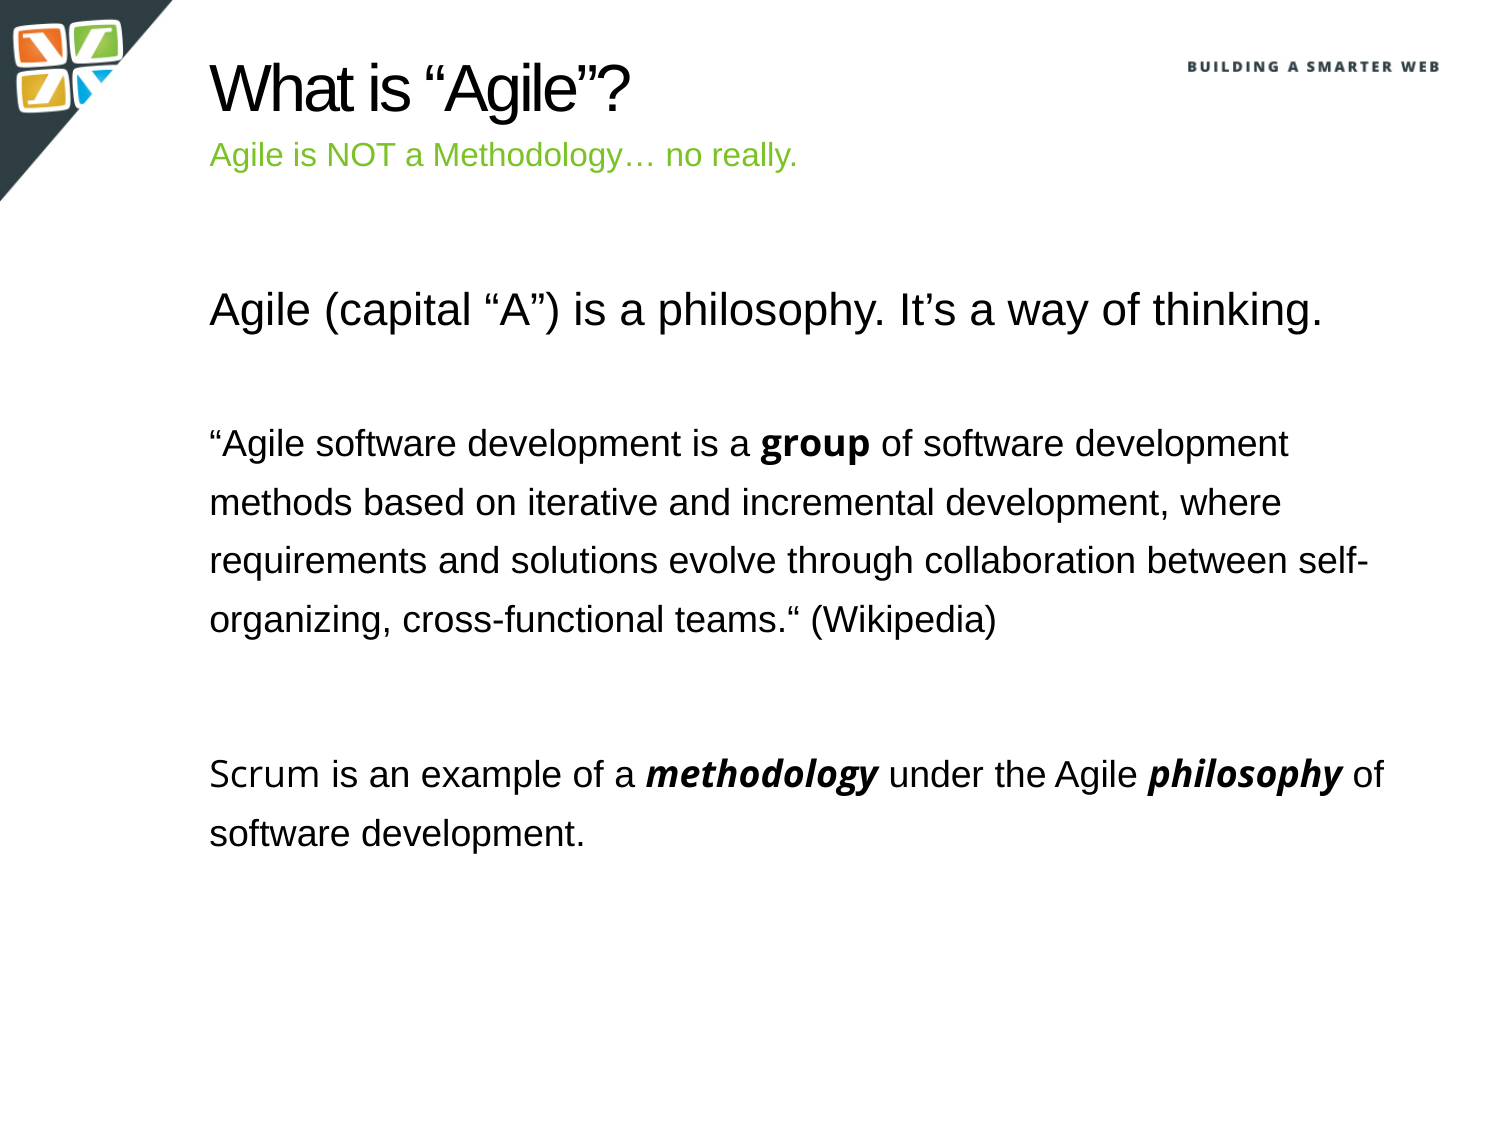

What is “Agile”?

Agile is NOT a Methodology… no really.
Agile (capital “A”) is a philosophy. It’s a way of thinking.

“Agile software development is a group of software development methods based on iterative and incremental development, where requirements and solutions evolve through collaboration between self-organizing, cross-functional teams.“ (Wikipedia)

Scrum is an example of a methodology under the Agile philosophy of software development.